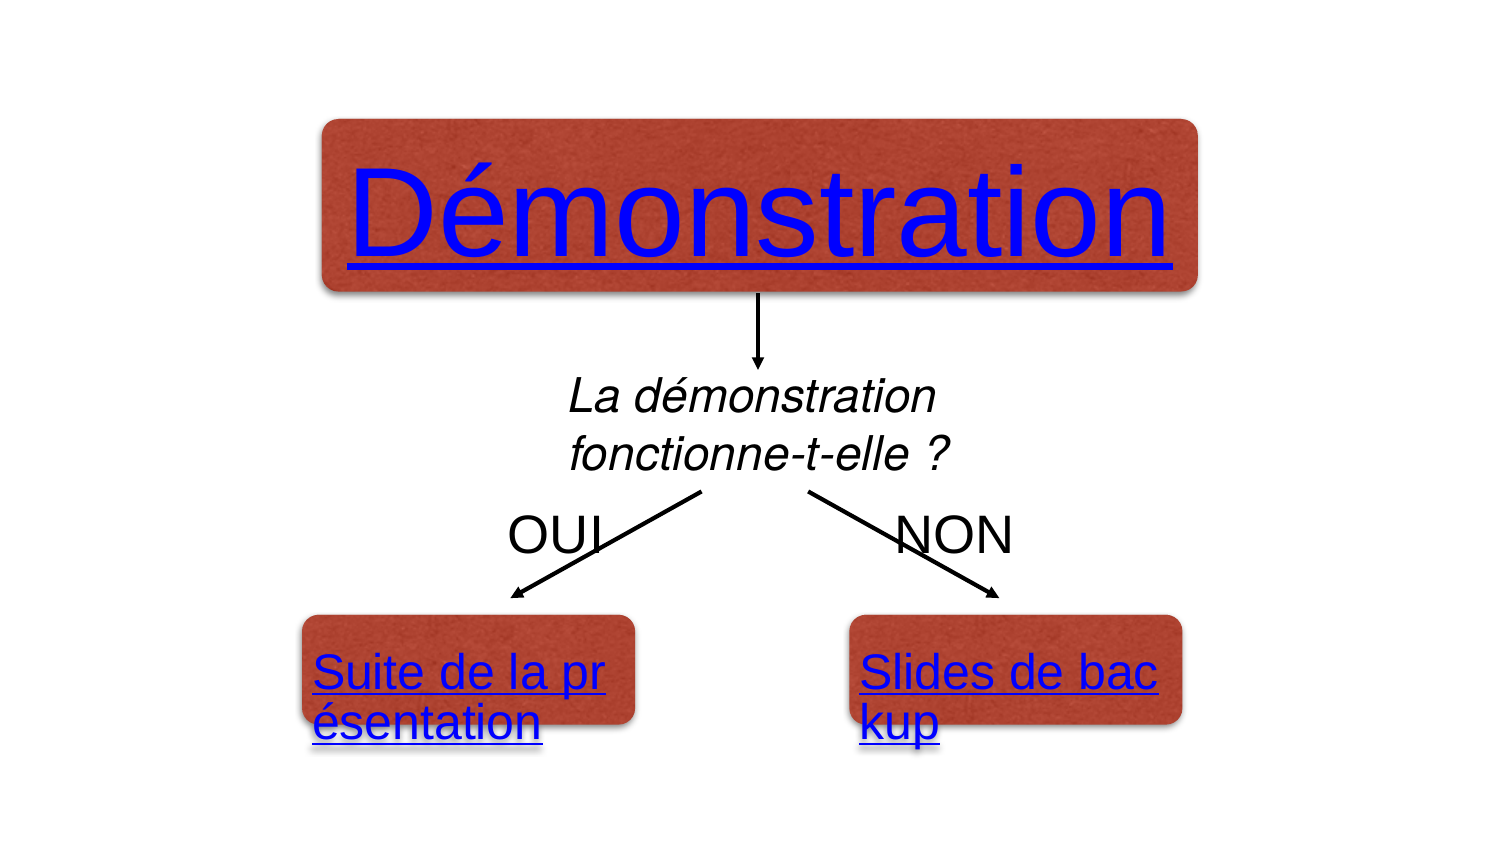

Démonstration

La démonstration
fonctionne-t-elle ?

OUI
NON
Suite de la présentation
Slides de backup